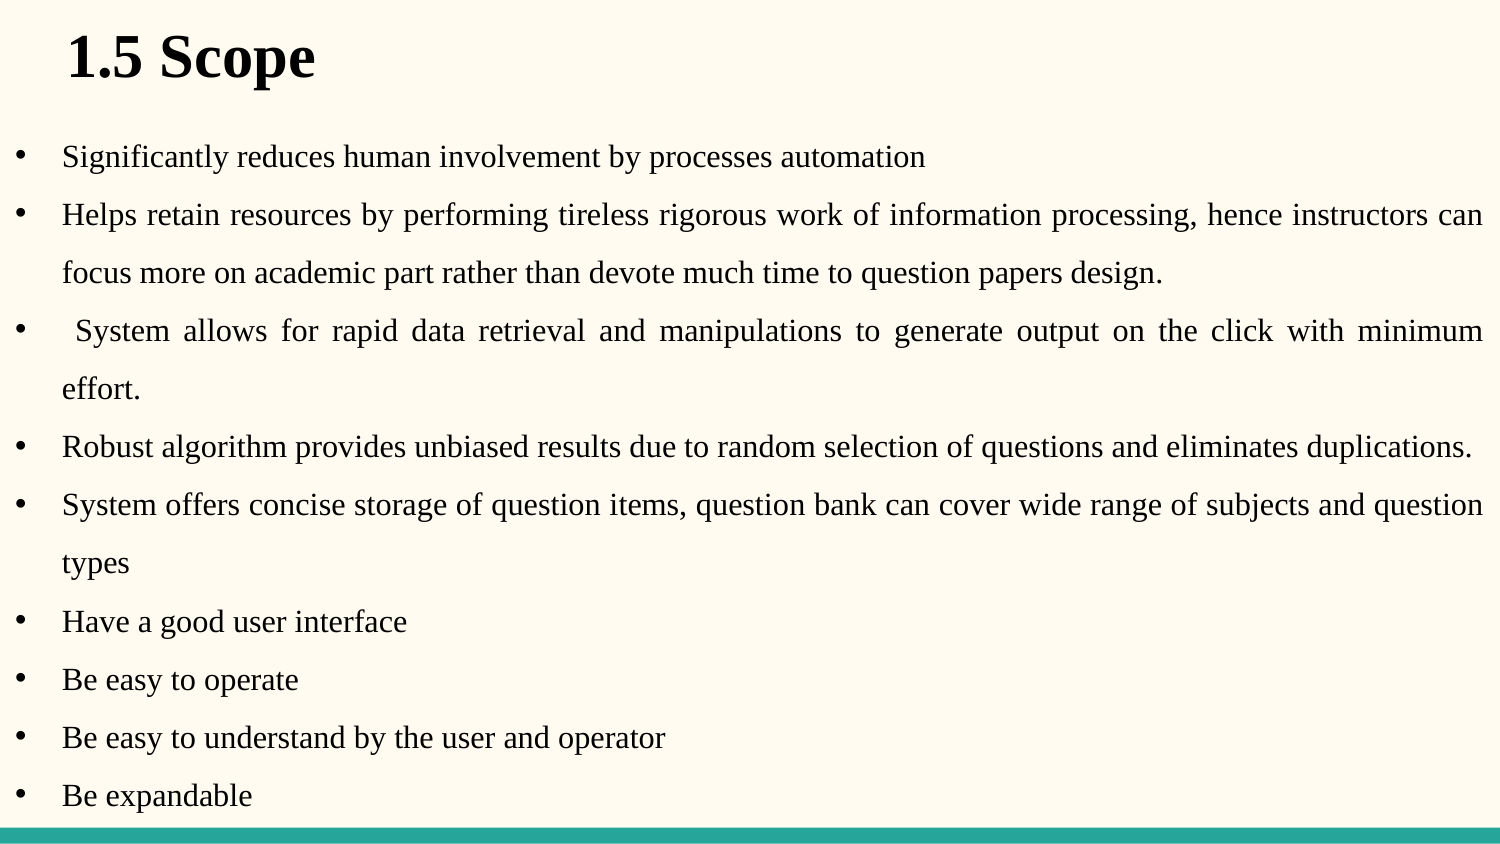

# 1.5 Scope
Significantly reduces human involvement by processes automation
Helps retain resources by performing tireless rigorous work of information processing, hence instructors can focus more on academic part rather than devote much time to question papers design.
 System allows for rapid data retrieval and manipulations to generate output on the click with minimum effort.
Robust algorithm provides unbiased results due to random selection of questions and eliminates duplications.
System offers concise storage of question items, question bank can cover wide range of subjects and question types
Have a good user interface
Be easy to operate
Be easy to understand by the user and operator
Be expandable